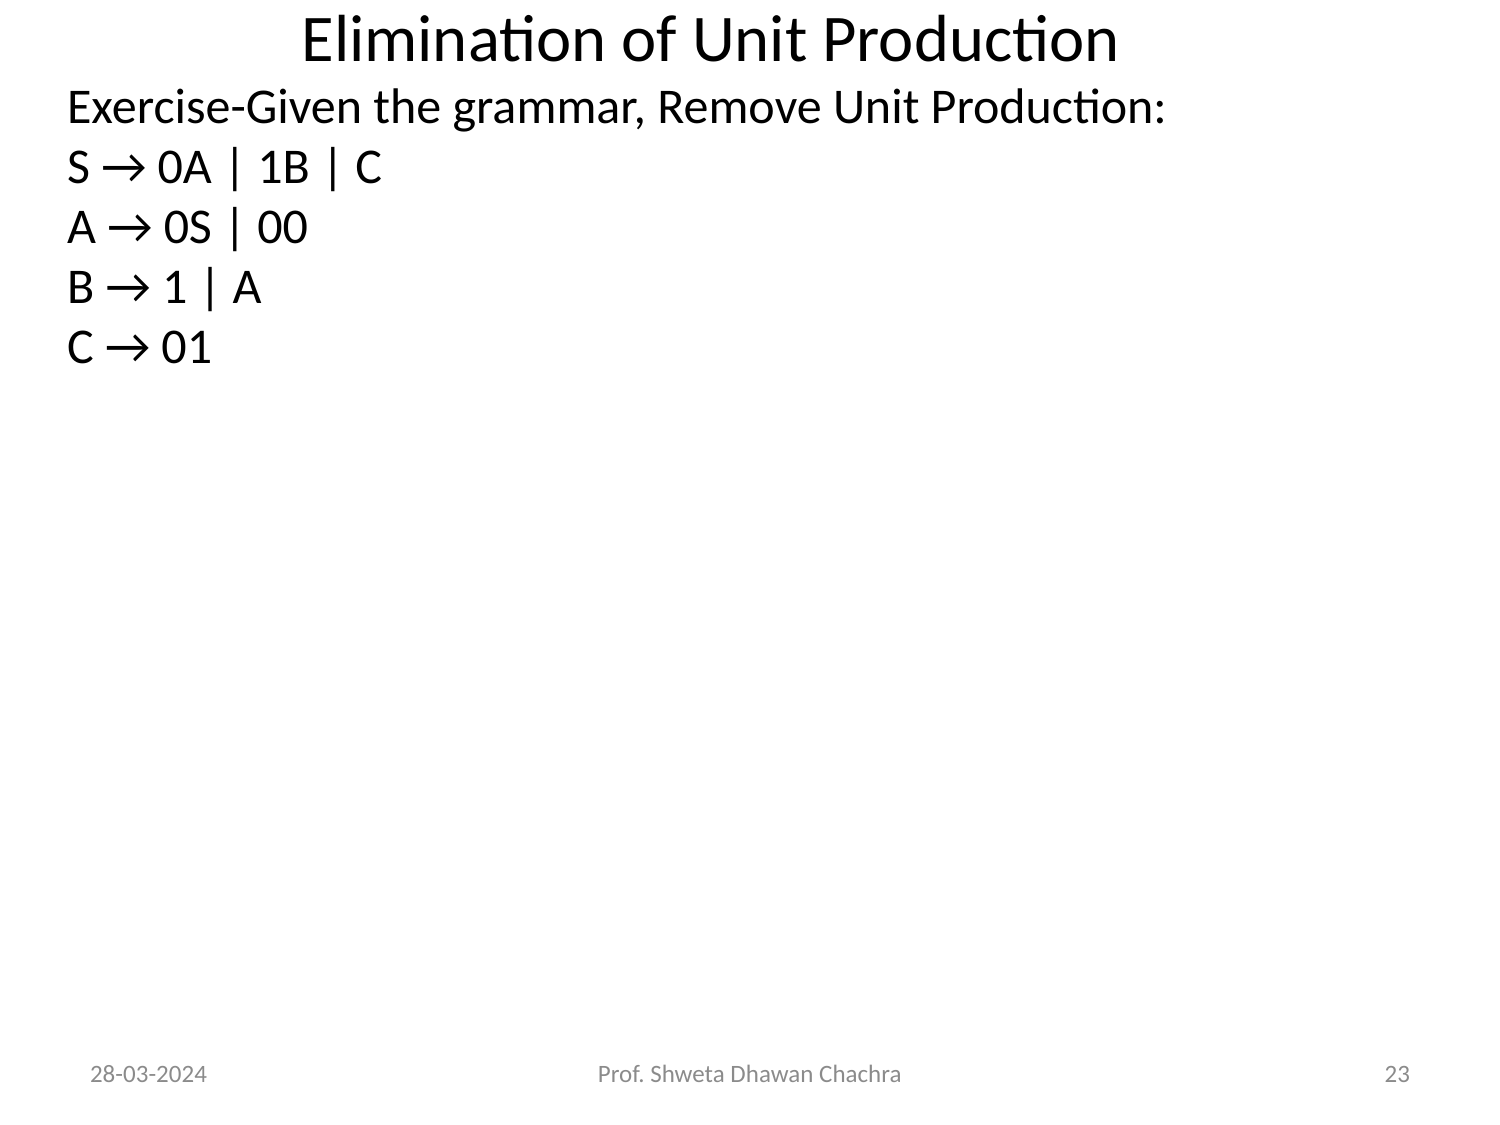

# Elimination of Unit Production
Exercise-Given the grammar, Remove Unit Production:
S → 0A | 1B | C
A → 0S | 00
B → 1 | A
C → 01

28-03-2024
Prof. Shweta Dhawan Chachra
23